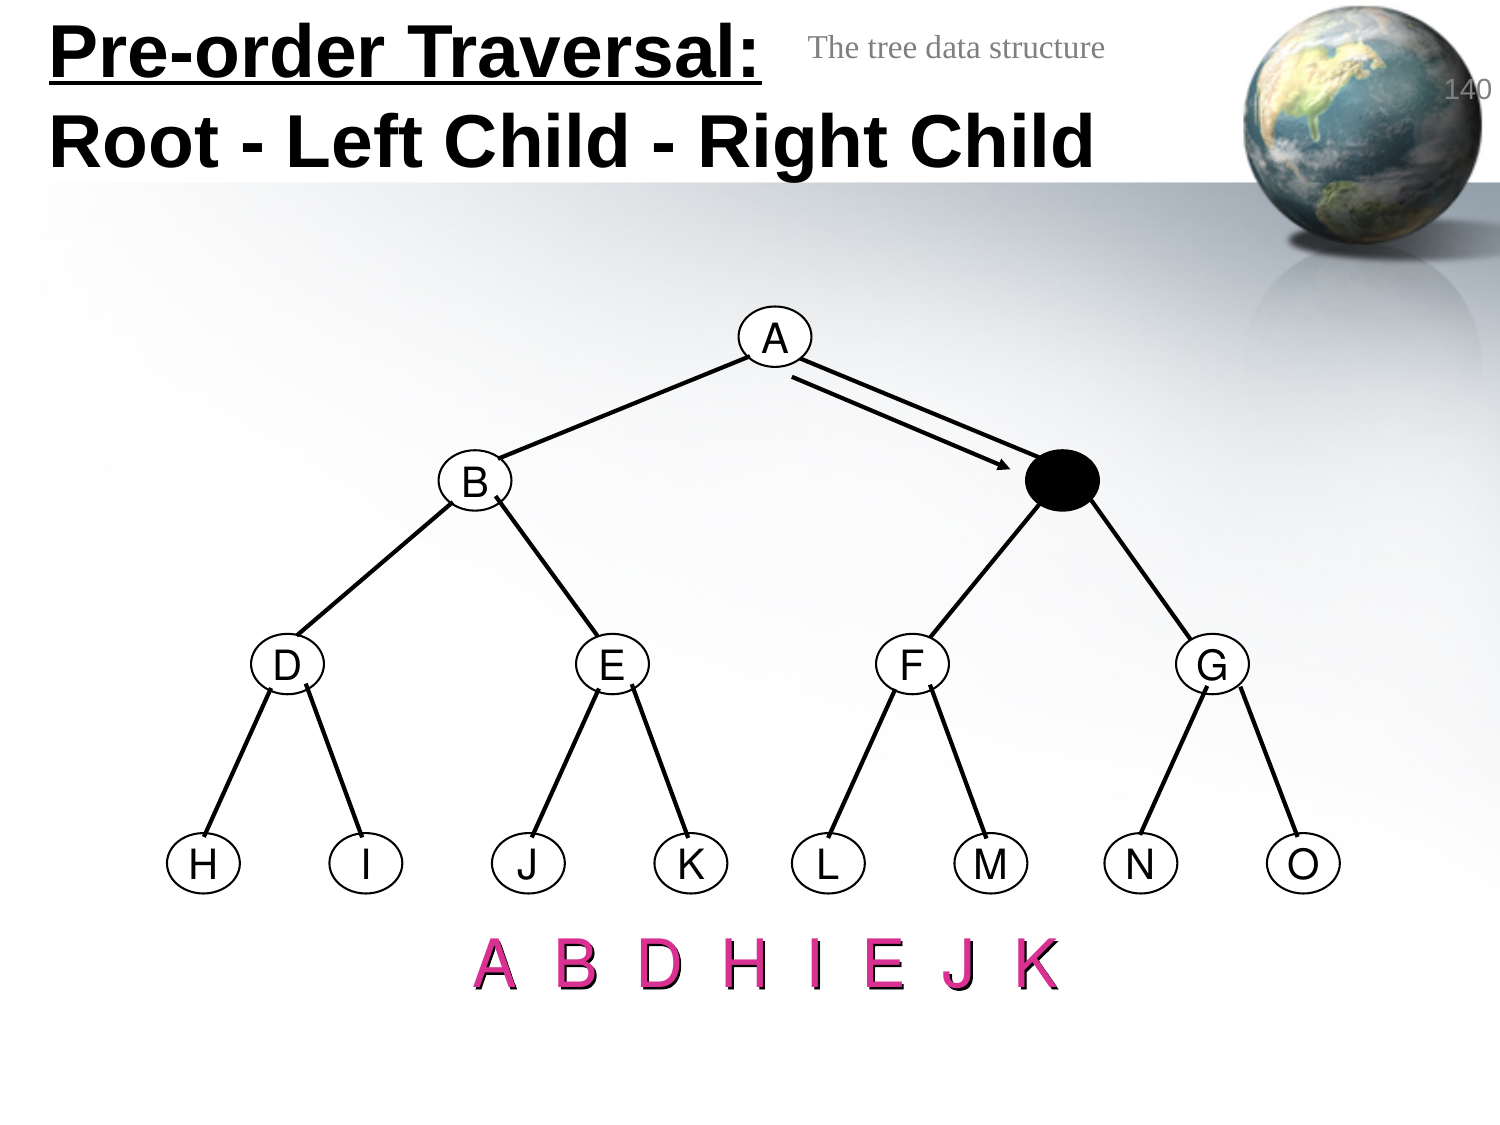

# Pre-order Traversal: Root - Left Child - Right Child
A

B
C

D
E
F
G

H
I
J
K
L
M
N
O

A  B  D  H  I  E  J  K